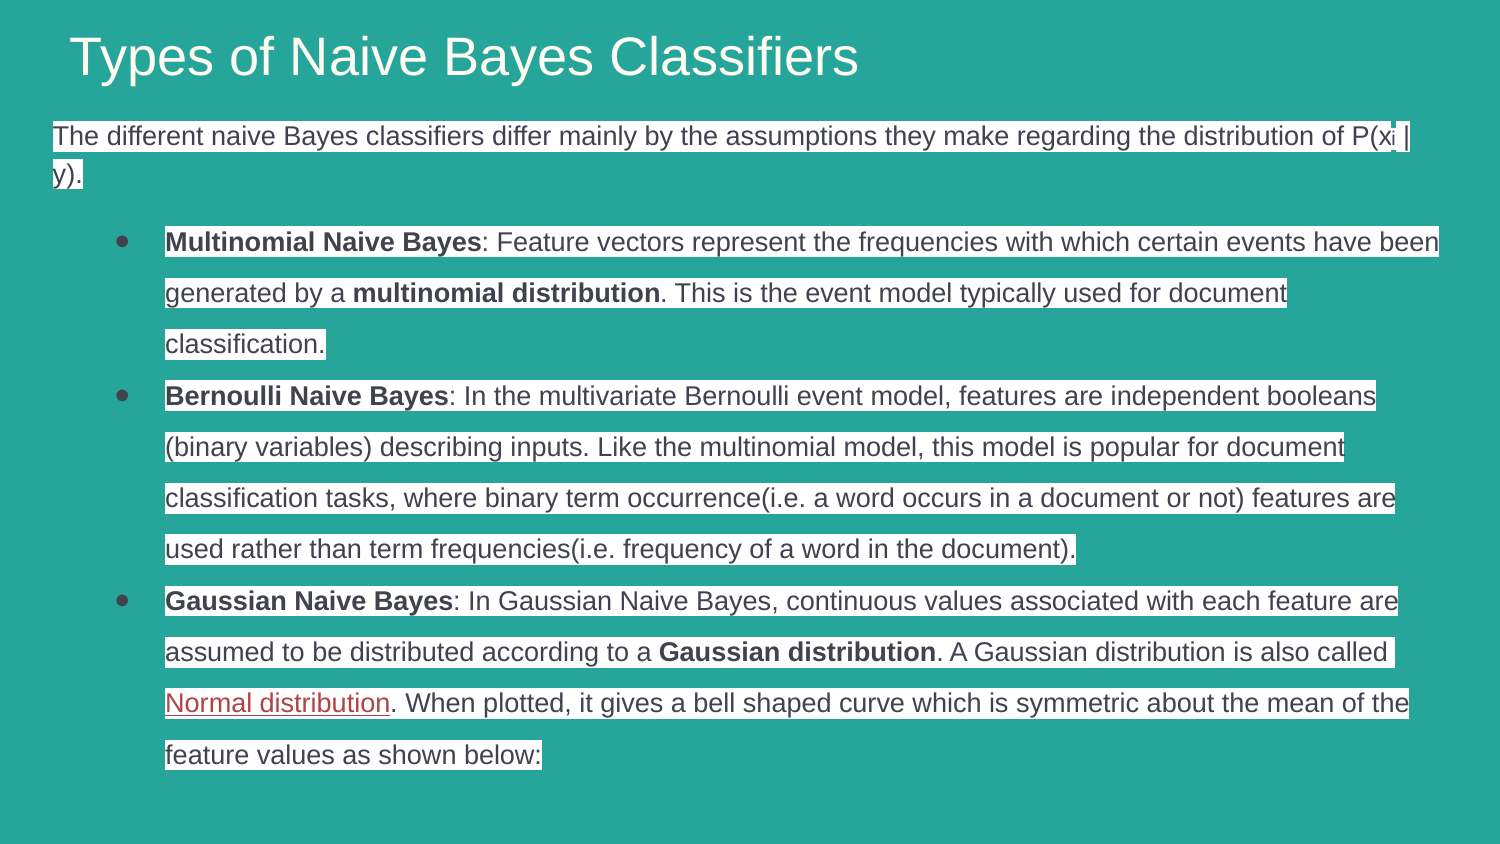

# Types of Naive Bayes Classifiers
The different naive Bayes classifiers differ mainly by the assumptions they make regarding the distribution of P(xi | y).
Multinomial Naive Bayes: Feature vectors represent the frequencies with which certain events have been generated by a multinomial distribution. This is the event model typically used for document classification.
Bernoulli Naive Bayes: In the multivariate Bernoulli event model, features are independent booleans (binary variables) describing inputs. Like the multinomial model, this model is popular for document classification tasks, where binary term occurrence(i.e. a word occurs in a document or not) features are used rather than term frequencies(i.e. frequency of a word in the document).
Gaussian Naive Bayes: In Gaussian Naive Bayes, continuous values associated with each feature are assumed to be distributed according to a Gaussian distribution. A Gaussian distribution is also called Normal distribution. When plotted, it gives a bell shaped curve which is symmetric about the mean of the feature values as shown below: